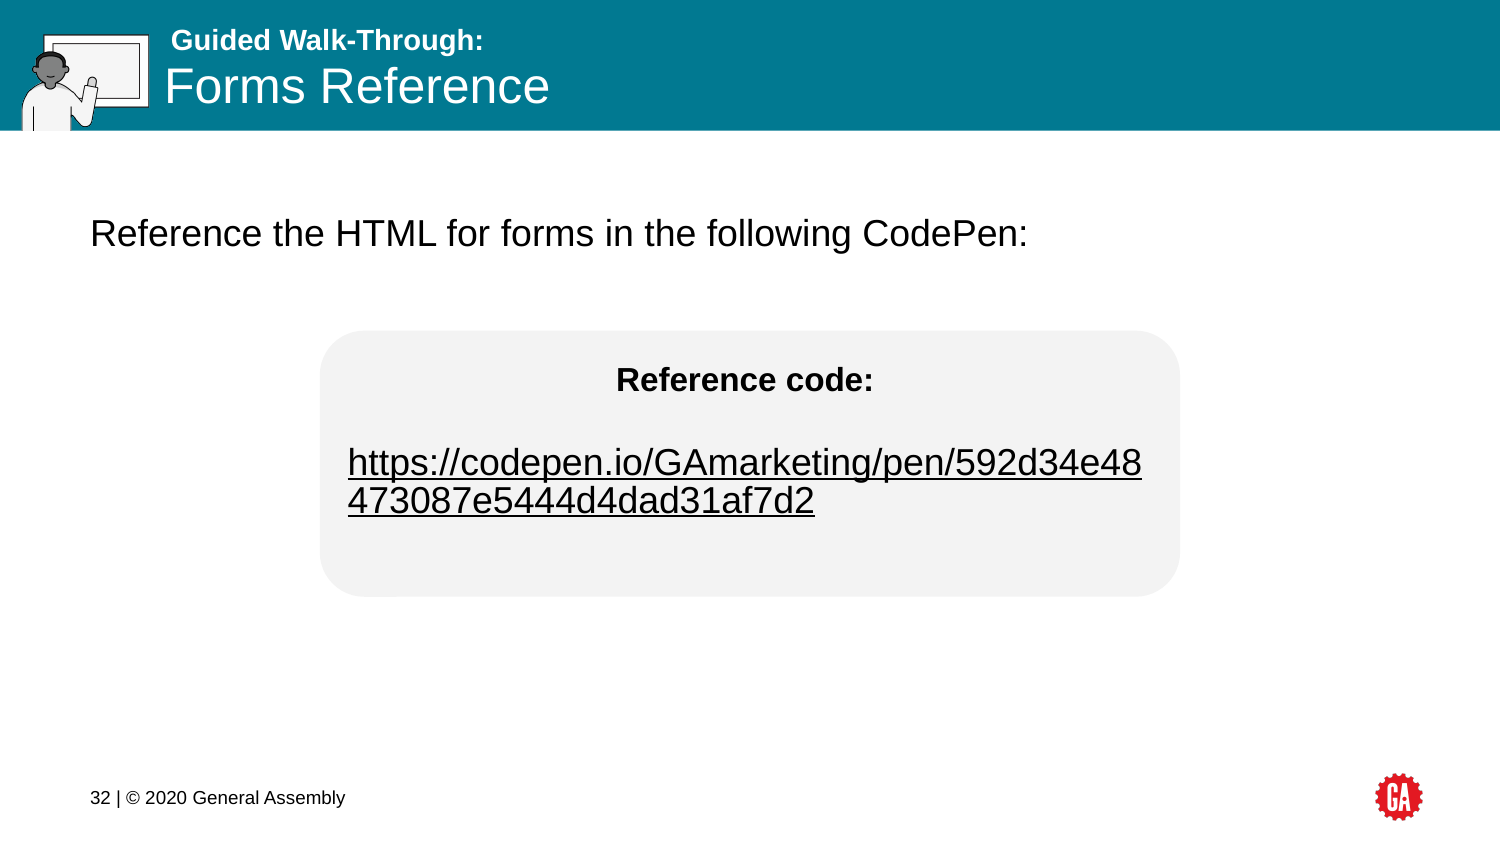

# Forms Reference
Reference the HTML for forms in the following CodePen:
Reference code:
https://codepen.io/GAmarketing/pen/592d34e48473087e5444d4dad31af7d2
32 | © 2020 General Assembly

32